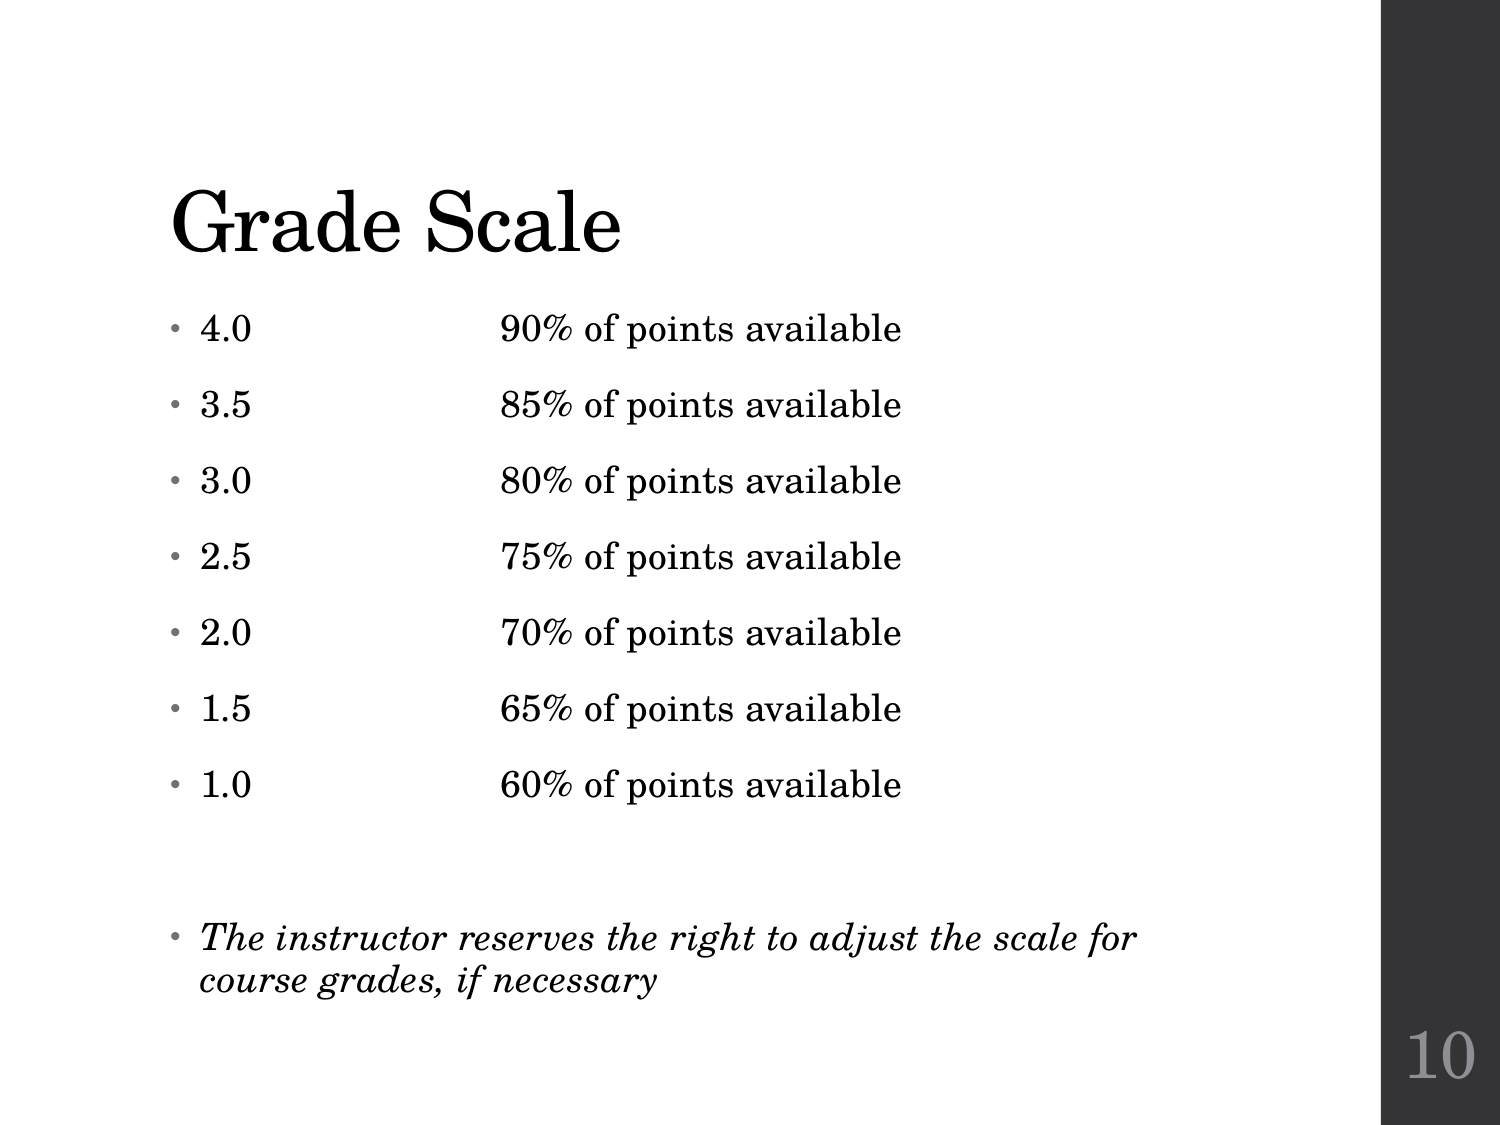

# Grade Scale
4.0 		90% of points available
3.5		85% of points available
3.0		80% of points available
2.5		75% of points available
2.0		70% of points available
1.5		65% of points available
1.0		60% of points available

The instructor reserves the right to adjust the scale for course grades, if necessary
10